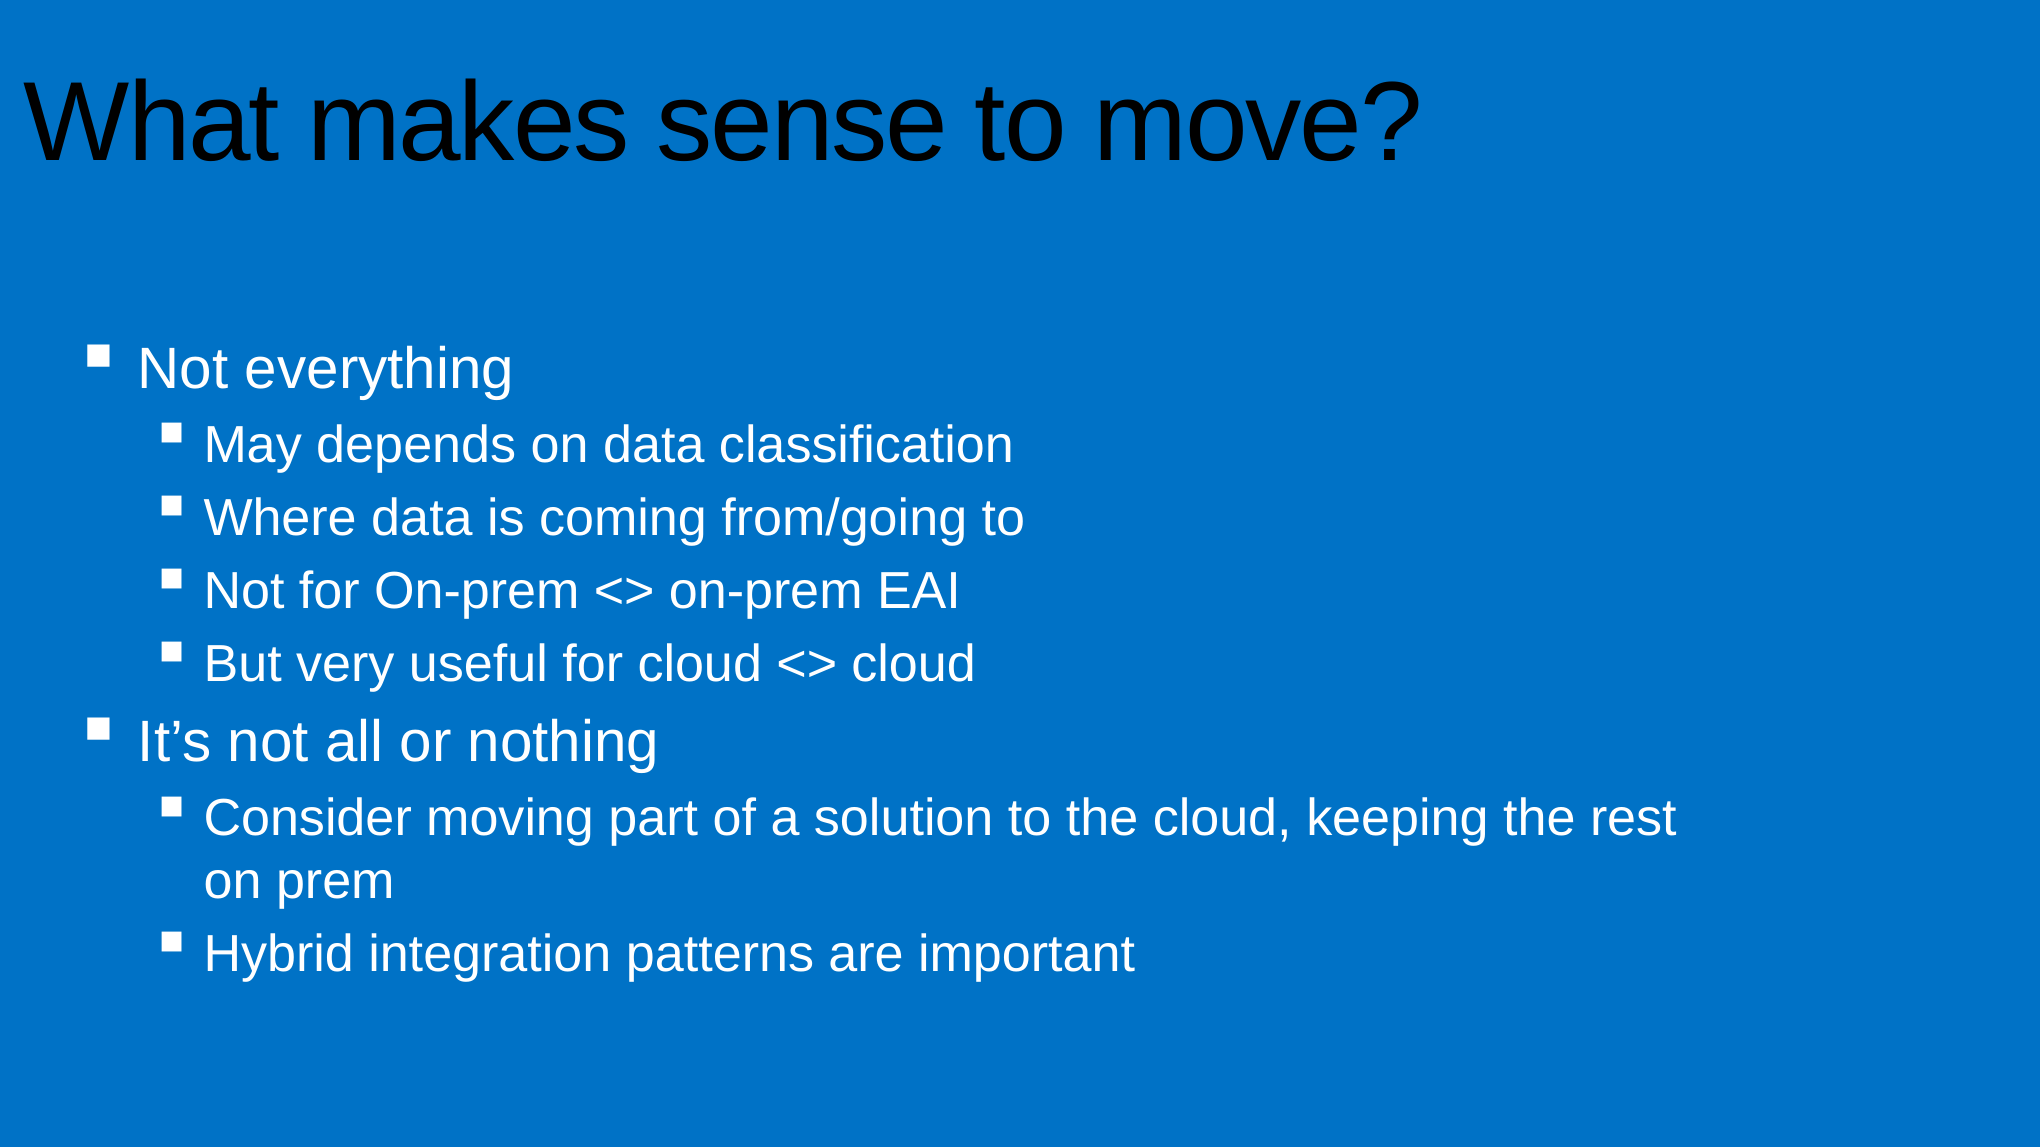

What makes sense to move?
Not everything
May depends on data classification
Where data is coming from/going to
Not for On-prem <> on-prem EAI
But very useful for cloud <> cloud
It’s not all or nothing
Consider moving part of a solution to the cloud, keeping the rest on prem
Hybrid integration patterns are important